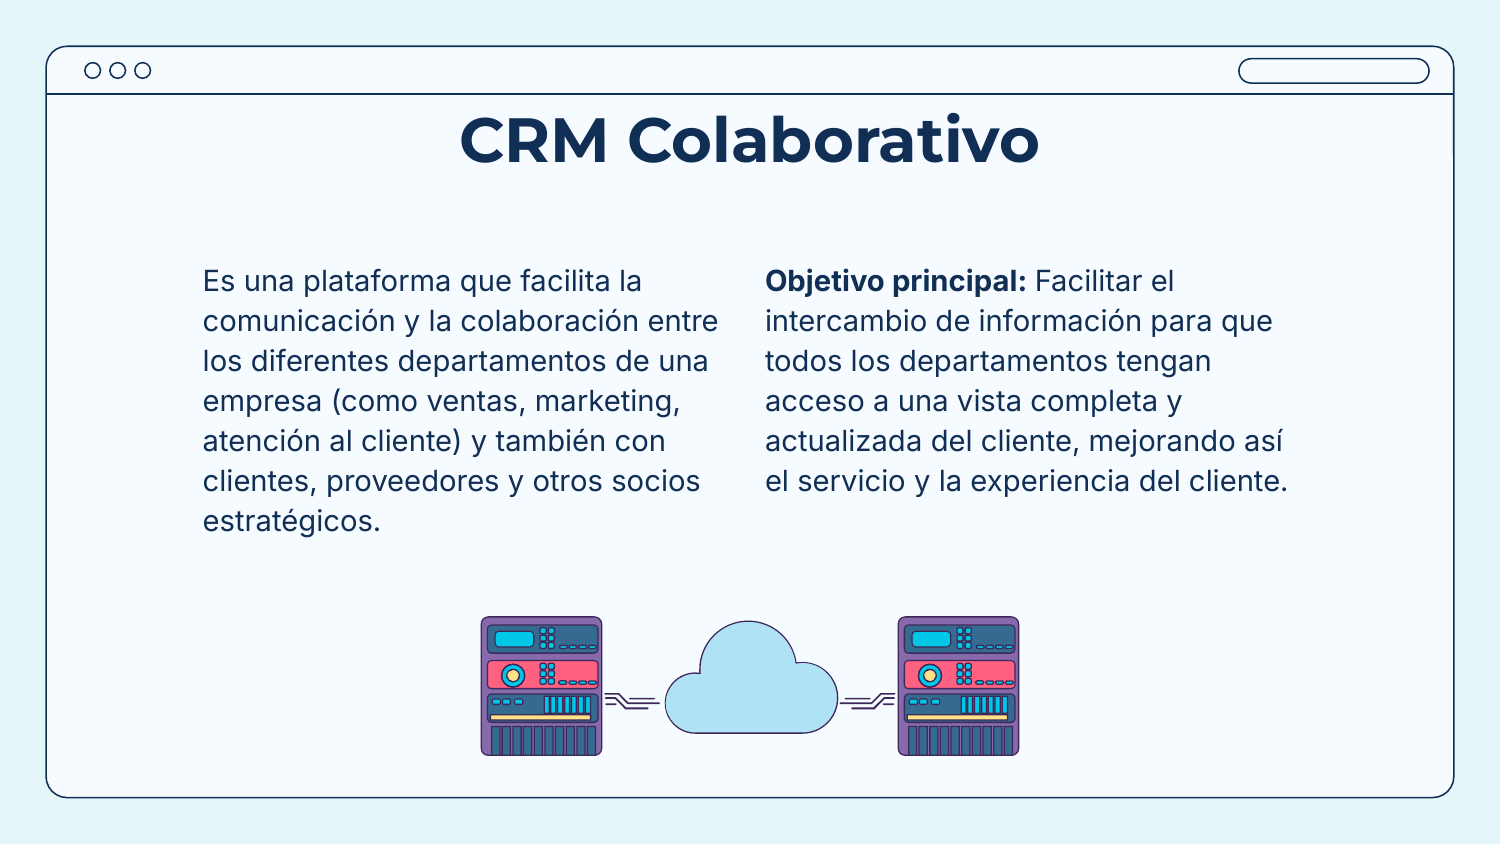

# CRM Colaborativo
Es una plataforma que facilita la comunicación y la colaboración entre los diferentes departamentos de una empresa (como ventas, marketing, atención al cliente) y también con clientes, proveedores y otros socios estratégicos.
Objetivo principal: Facilitar el intercambio de información para que todos los departamentos tengan acceso a una vista completa y actualizada del cliente, mejorando así el servicio y la experiencia del cliente.